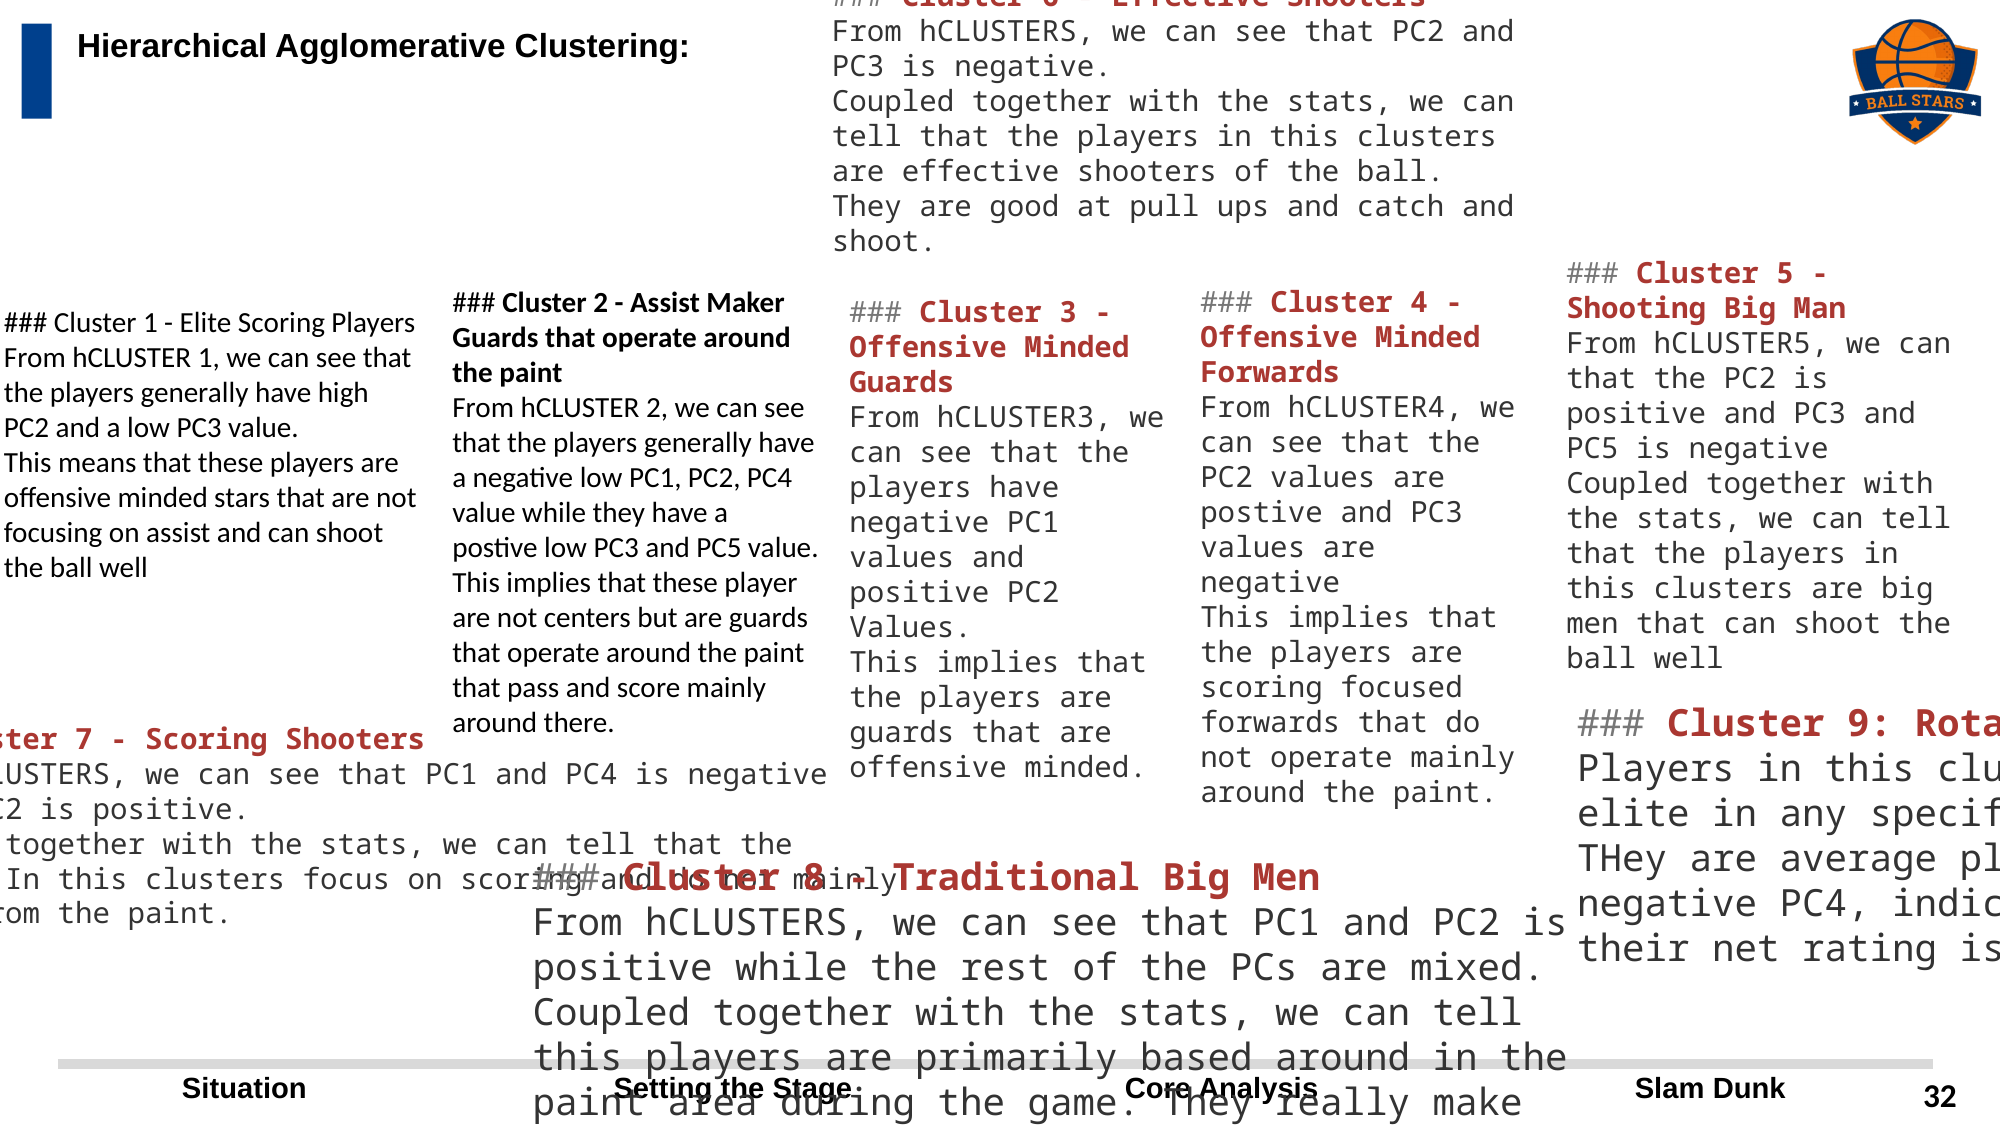

### Cluster 6 - Effective Shooters
From hCLUSTERS, we can see that PC2 and PC3 is negative.
Coupled together with the stats, we can tell that the players in this clusters are effective shooters of the ball. They are good at pull ups and catch and shoot.
Hierarchical Agglomerative Clustering:
### Cluster 5 - Shooting Big Man
From hCLUSTER5, we can that the PC2 is positive and PC3 and PC5 is negative
Coupled together with the stats, we can tell that the players in this clusters are big men that can shoot the ball well
### Cluster 2 - Assist Maker Guards that operate around the paint
From hCLUSTER 2, we can see that the players generally have a negative low PC1, PC2, PC4 value while they have a postive low PC3 and PC5 value.
This implies that these player are not centers but are guards that operate around the paint that pass and score mainly around there.

### Cluster 4 - Offensive Minded Forwards
From hCLUSTER4, we can see that the PC2 values are postive and PC3 values are negative
This implies that the players are scoring focused forwards that do not operate mainly around the paint.

### Cluster 3 - Offensive Minded Guards
From hCLUSTER3, we can see that the players have negative PC1 values and positive PC2 Values.
This implies that the players are guards that are offensive minded.
### Cluster 1 - Elite Scoring Players
From hCLUSTER 1, we can see that the players generally have high PC2 and a low PC3 value.
This means that these players are offensive minded stars that are not focusing on assist and can shoot the ball well
### Cluster 9: Rotational Players
Players in this cluster are not elite in any specific category. THey are average players with a negative PC4, indicating that their net rating is not positive.
### Cluster 7 - Scoring Shooters
From hCLUSTERS, we can see that PC1 and PC4 is negative while PC2 is positive.
Coupled together with the stats, we can tell that the players In this clusters focus on scoring and do not mainly score from the paint.
### Cluster 8 - Traditional Big Men
From hCLUSTERS, we can see that PC1 and PC2 is positive while the rest of the PCs are mixed.
Coupled together with the stats, we can tell this players are primarily based around in the paint area during the game. They really make most of their points there.